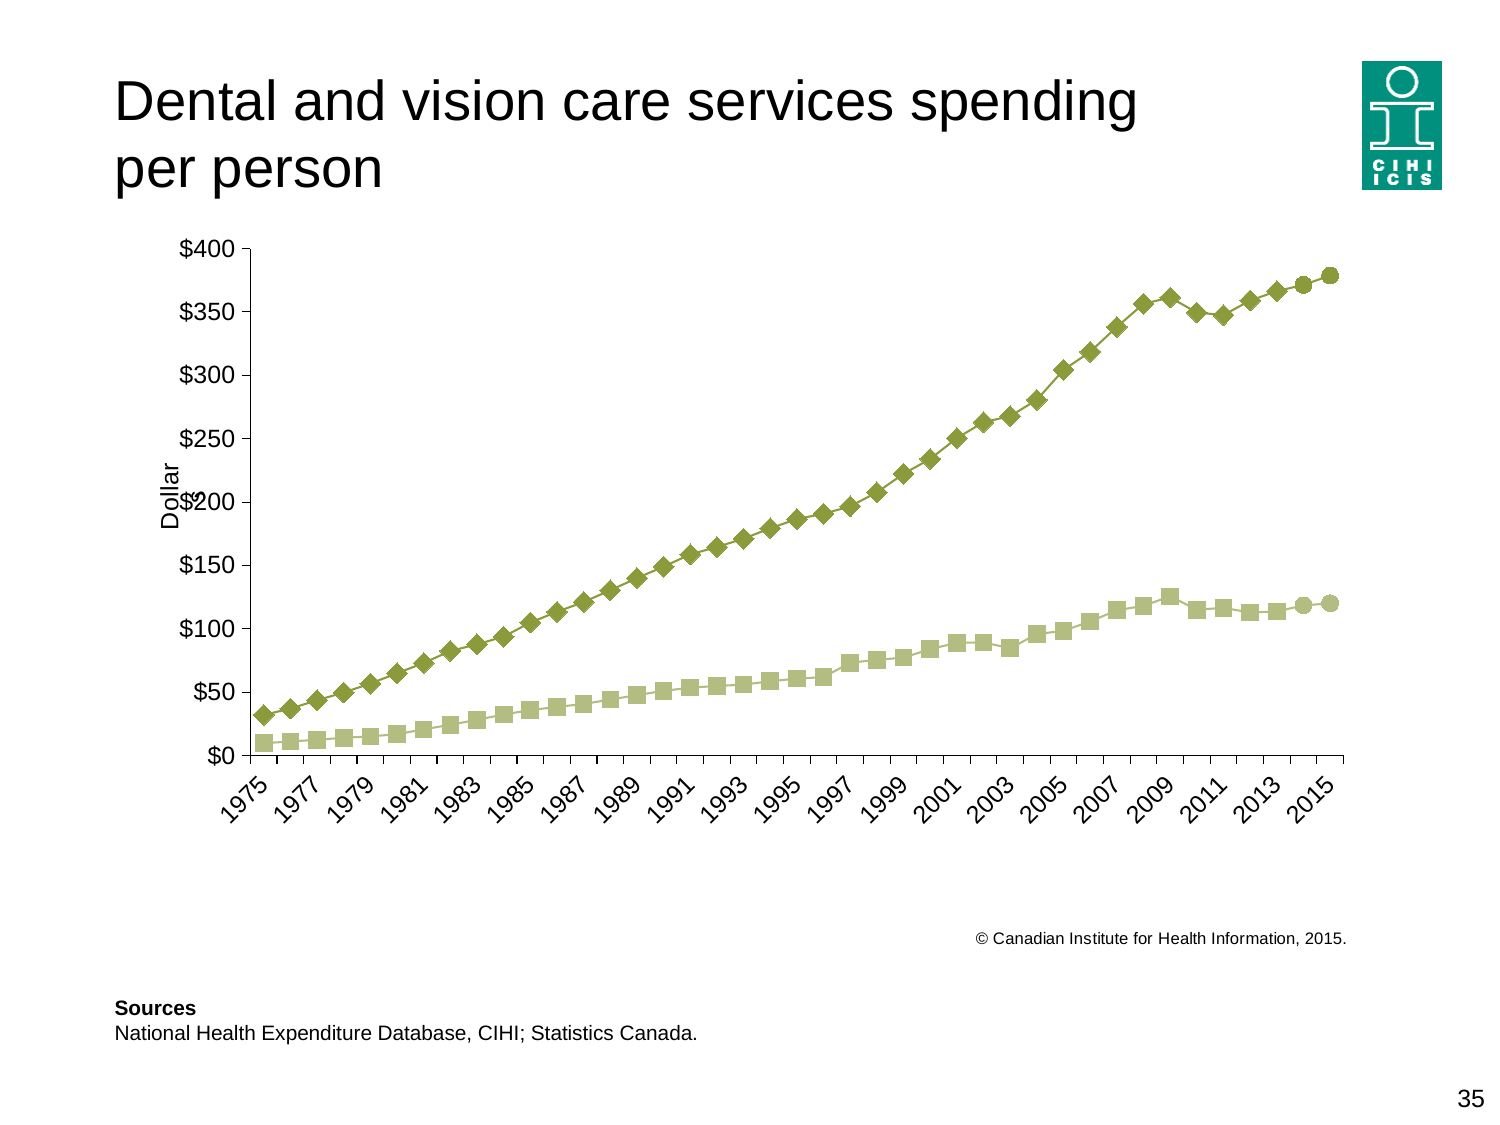

# Dental and vision care services spending per person

### Chart

| Category | Dental services | Vision care services | Forecast |
|---|---|---|---|
| 1975 | 32.04687885994778 | 9.7705420026211 | None |
| 1976 | 37.06283835985076 | 11.090807395355041 | None |
| 1977 | 43.60813699899466 | 12.468598352450858 | None |
| 1978 | 49.71147550543884 | 14.01967293629414 | None |
| 1979 | 56.794589332629954 | 15.112577756039457 | None |
| 1980 | 64.93588883436709 | 16.90153848541612 | None |
| 1981 | 72.9965656988207 | 20.693099318741567 | None |
| 1982 | 82.52181615699239 | 24.276887180646664 | None |
| 1983 | 87.74106435495398 | 28.187150007738 | None |
| 1984 | 93.81135351194794 | 32.386843085453734 | None |
| 1985 | 104.91643138850044 | 35.82709799938239 | None |
| 1986 | 113.3907010828626 | 38.397415945697816 | None |
| 1987 | 121.12437535353111 | 40.66585221413575 | None |
| 1988 | 130.39557908648317 | 44.19331649394022 | None |
| 1989 | 140.04402402531358 | 47.73630466381758 | None |
| 1990 | 149.05608638817904 | 51.023226589018265 | None |
| 1991 | 158.74134067364287 | 53.602765188117885 | None |
| 1992 | 164.54507432810115 | 54.91021174604757 | None |
| 1993 | 171.12462579203506 | 55.98297104274461 | None |
| 1994 | 179.31119716911263 | 58.62799484533774 | None |
| 1995 | 186.6197336762701 | 60.691543107692546 | None |
| 1996 | 190.7433876751427 | 61.8609536889205 | None |
| 1997 | 196.60616586983159 | 73.21956529031701 | None |
| 1998 | 207.6272370106022 | 75.54234330076974 | None |
| 1999 | 222.30393371604012 | 77.26794639846366 | None |
| 2000 | 233.99967642457483 | 83.95747044871797 | None |
| 2001 | 250.40470412609528 | 89.00543368451596 | None |
| 2002 | 263.01743108447863 | 89.243199534232 | None |
| 2003 | 267.72951532661784 | 84.65716242576319 | None |
| 2004 | 280.6623535690079 | 95.7158231771477 | None |
| 2005 | 304.2157514323228 | 98.49232273621405 | None |
| 2006 | 318.5319420576285 | 105.73313213915364 | None |
| 2007 | 338.10444082425875 | 114.62255139120468 | None |
| 2008 | 356.3656942161909 | 118.08509992220064 | None |
| 2009 | 361.30225467032966 | 125.60346324646346 | None |
| 2010 | 349.4999493363392 | 115.07369382924529 | None |
| 2011 | 347.4806993778023 | 116.48844585992404 | None |
| 2012 | 358.9615568553195 | 112.84154525252279 | None |
| 2013 | 366.3224677937234 | 113.69773121942065 | None |
| 2014 | 371.28353675638965 | 118.42782597775089 | None |
| 2015 | 378.6339567842107 | 120.09415120460477 | None |
Sources
National Health Expenditure Database, CIHI; Statistics Canada.
35